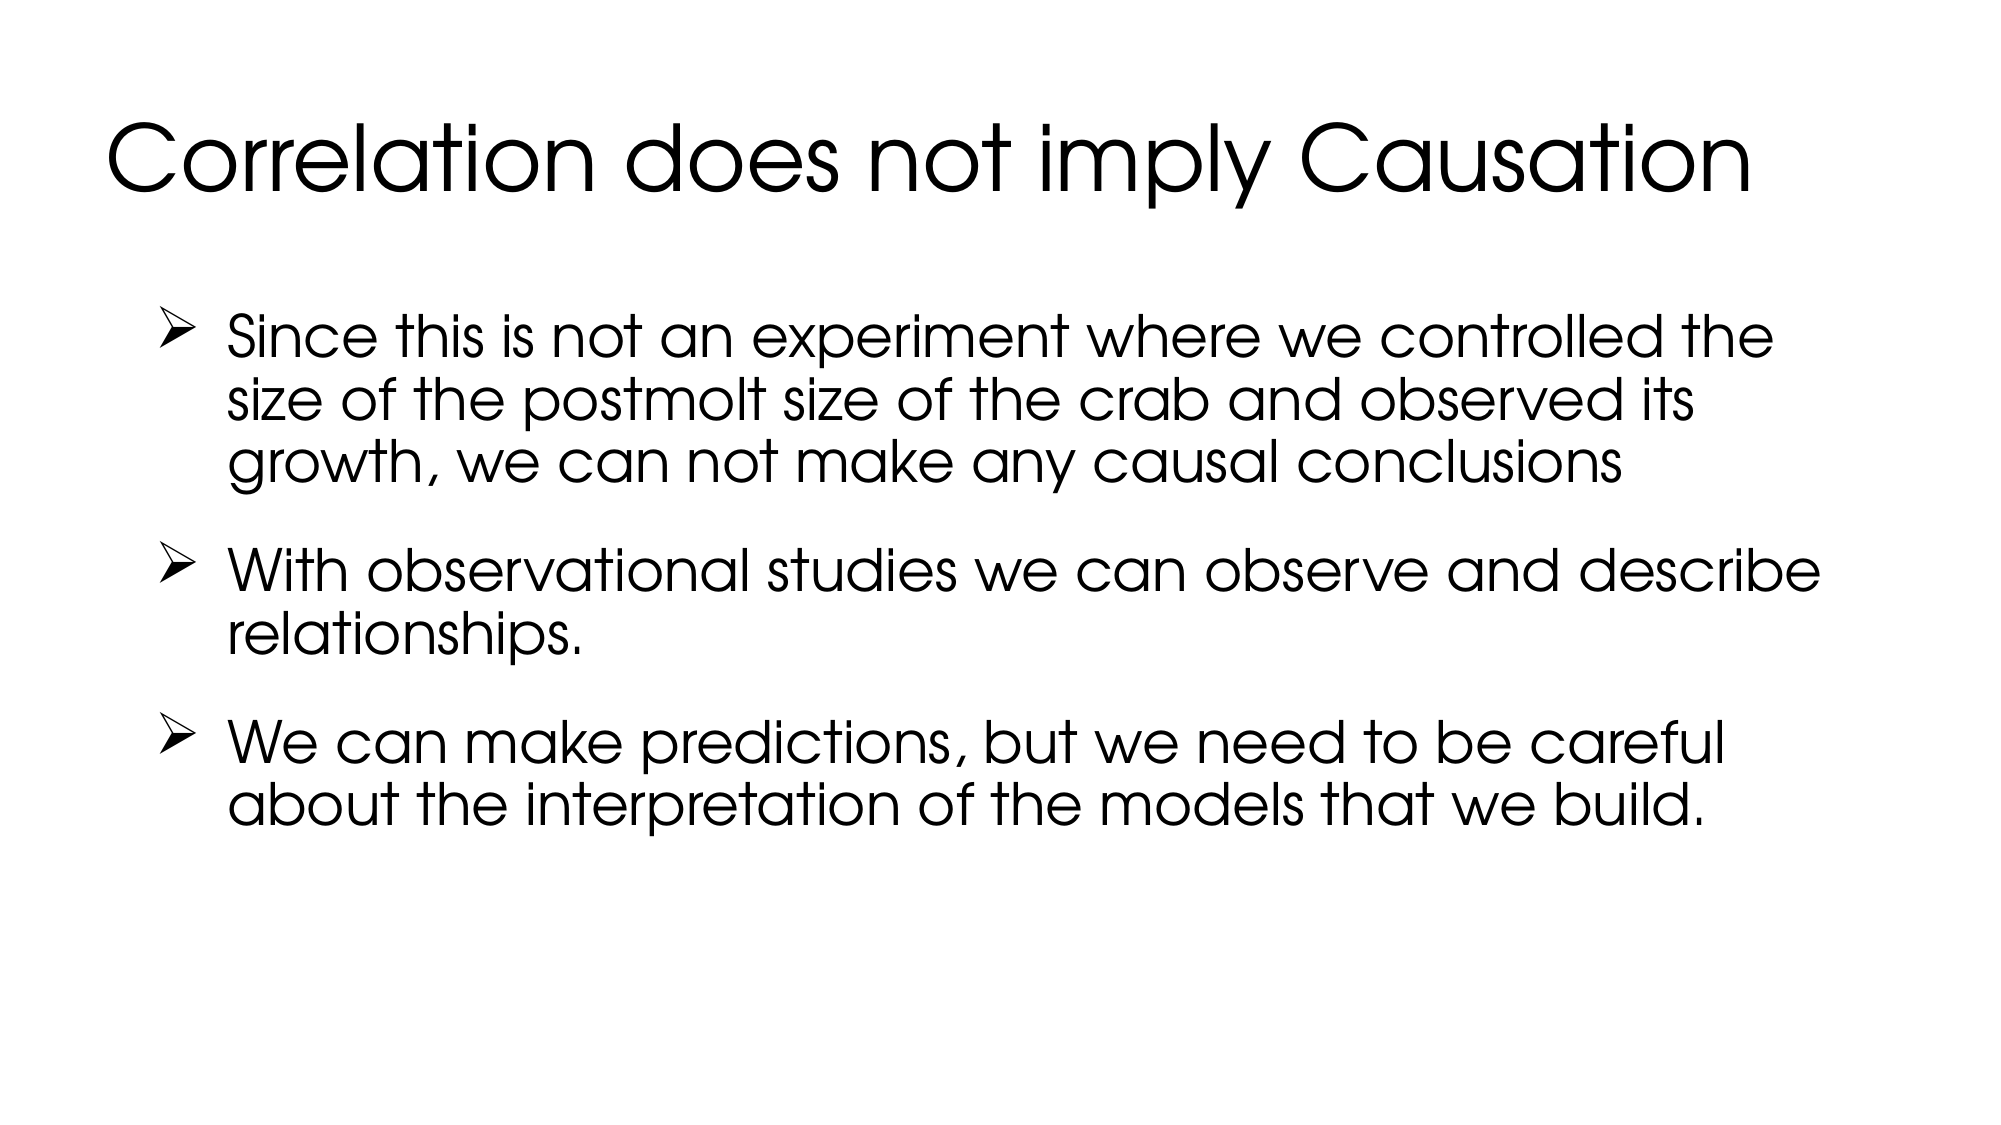

# Correlation does not imply Causation
Since this is not an experiment where we controlled the size of the postmolt size of the crab and observed its growth, we can not make any causal conclusions
With observational studies we can observe and describe relationships.
We can make predictions, but we need to be careful about the interpretation of the models that we build.